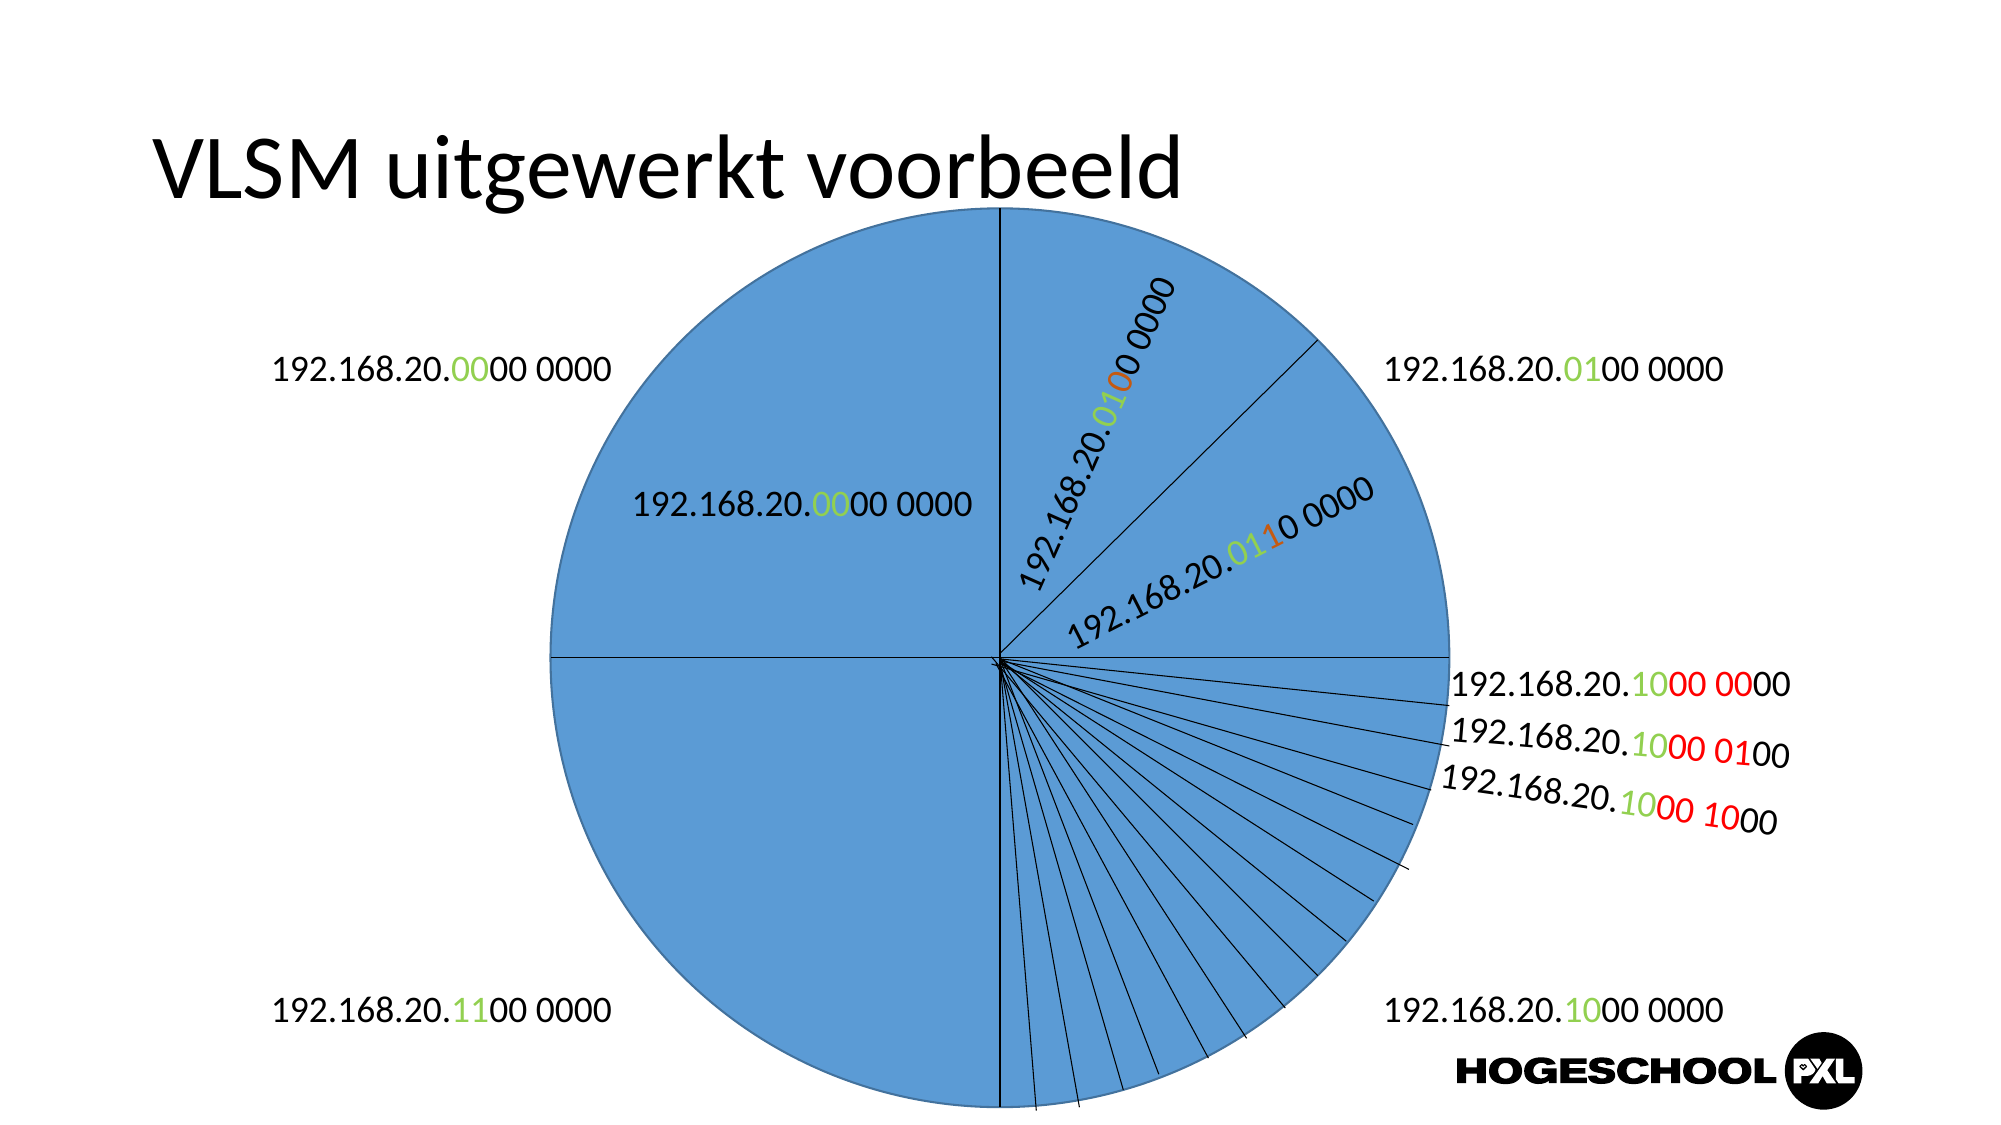

# VLSM uitgewerkt voorbeeld

192.168.20.0000 0000
192.168.20.0100 0000
192.168.20.0100 0000
192.168.20.0000 0000
192.168.20.0110 0000
192.168.20.1000 0000
192.168.20.1000 0100
192.168.20.1000 1000
192.168.20.1100 0000
192.168.20.1000 0000